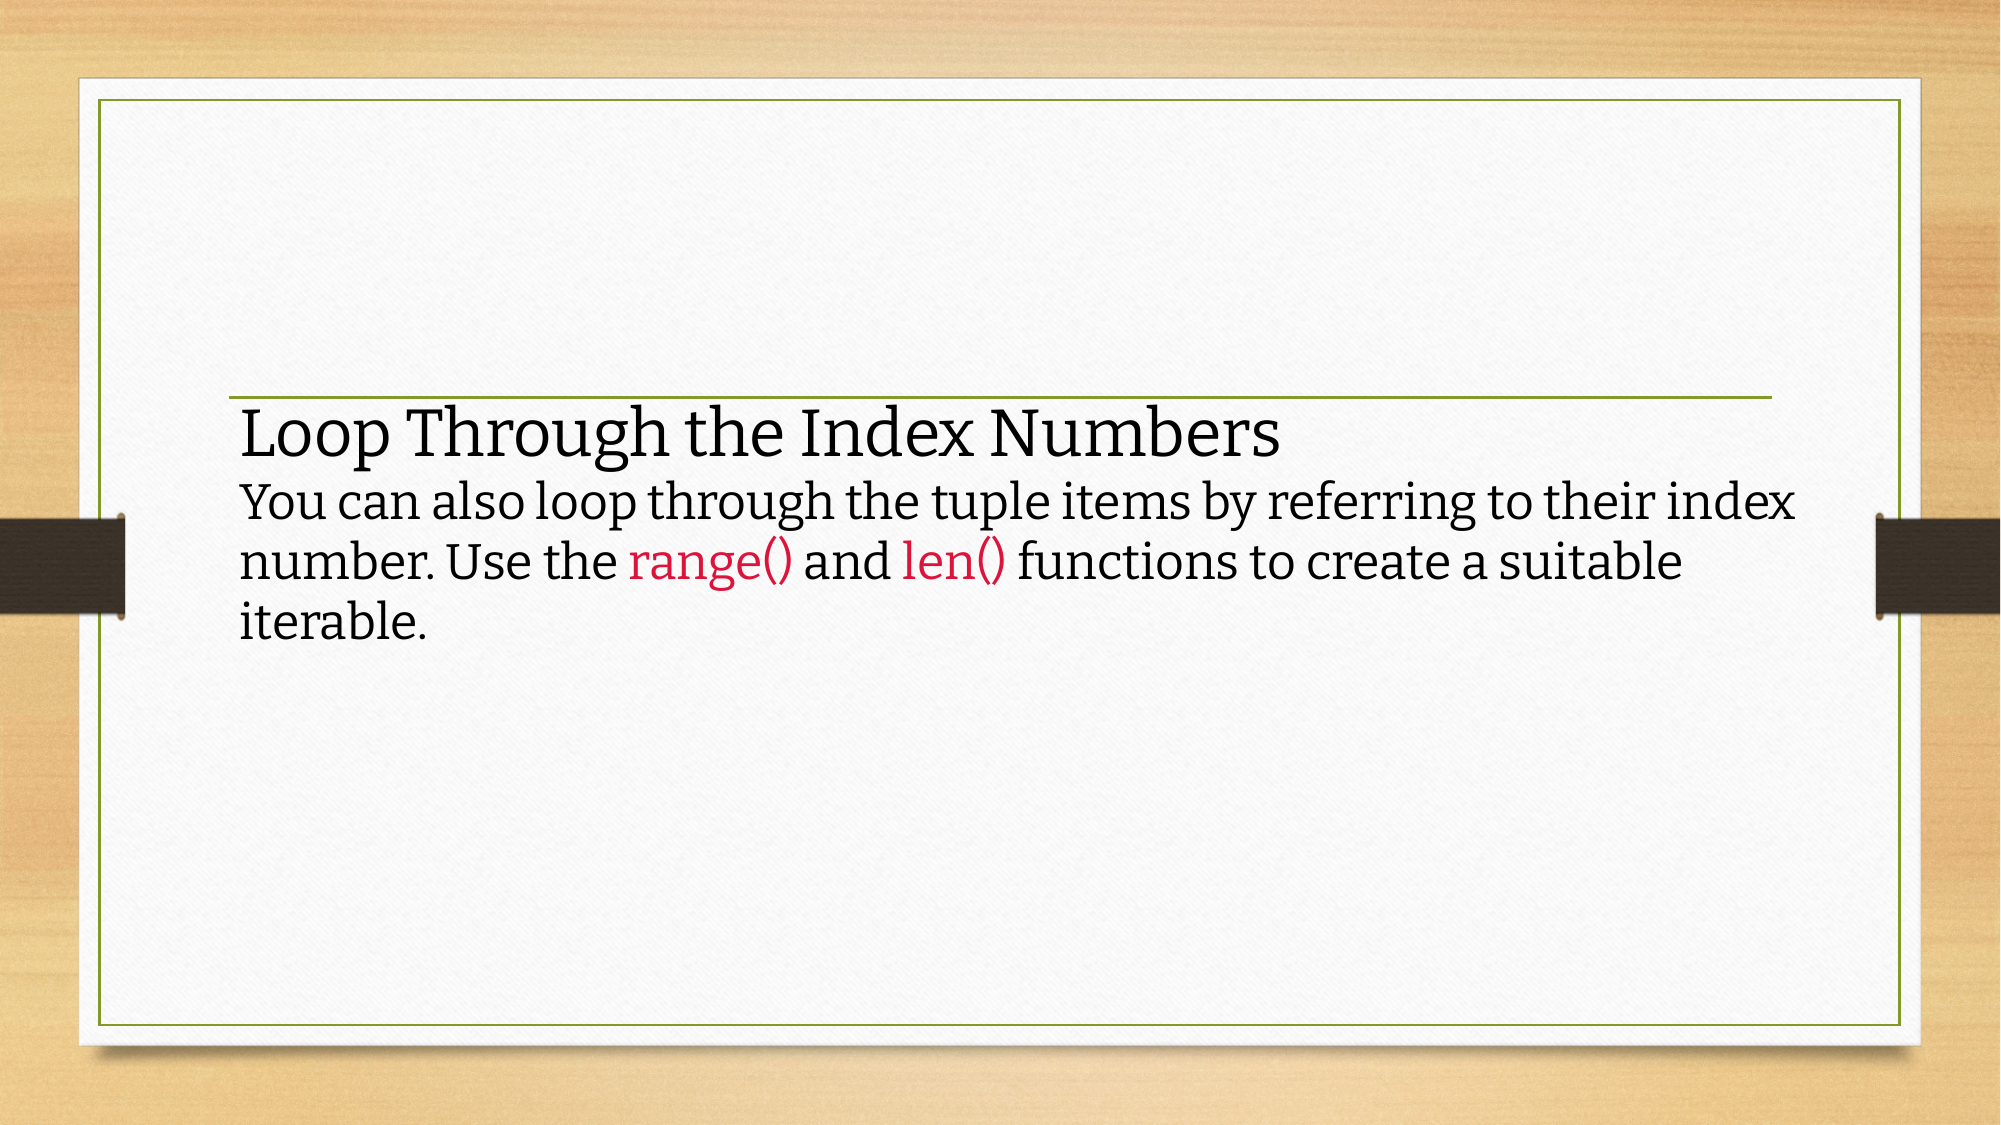

#
Loop Through the Index Numbers
You can also loop through the tuple items by referring to their index number. Use the range() and len() functions to create a suitable iterable.